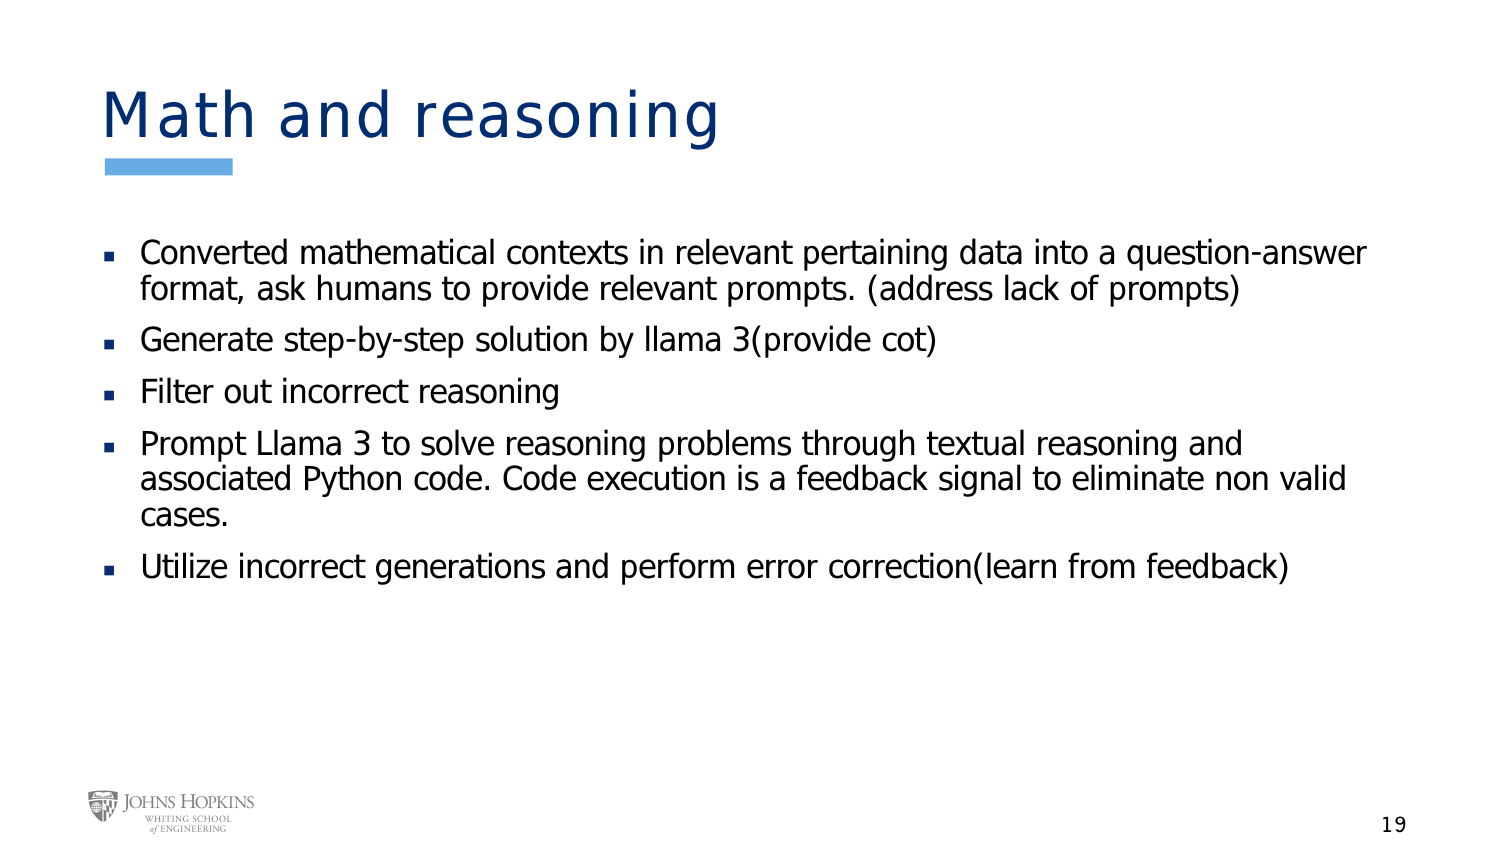

# Math and reasoning
Converted mathematical contexts in relevant pertaining data into a question-answer format, ask humans to provide relevant prompts. (address lack of prompts)
Generate step-by-step solution by llama 3(provide cot)
Filter out incorrect reasoning
Prompt Llama 3 to solve reasoning problems through textual reasoning and associated Python code. Code execution is a feedback signal to eliminate non valid cases.
Utilize incorrect generations and perform error correction(learn from feedback)